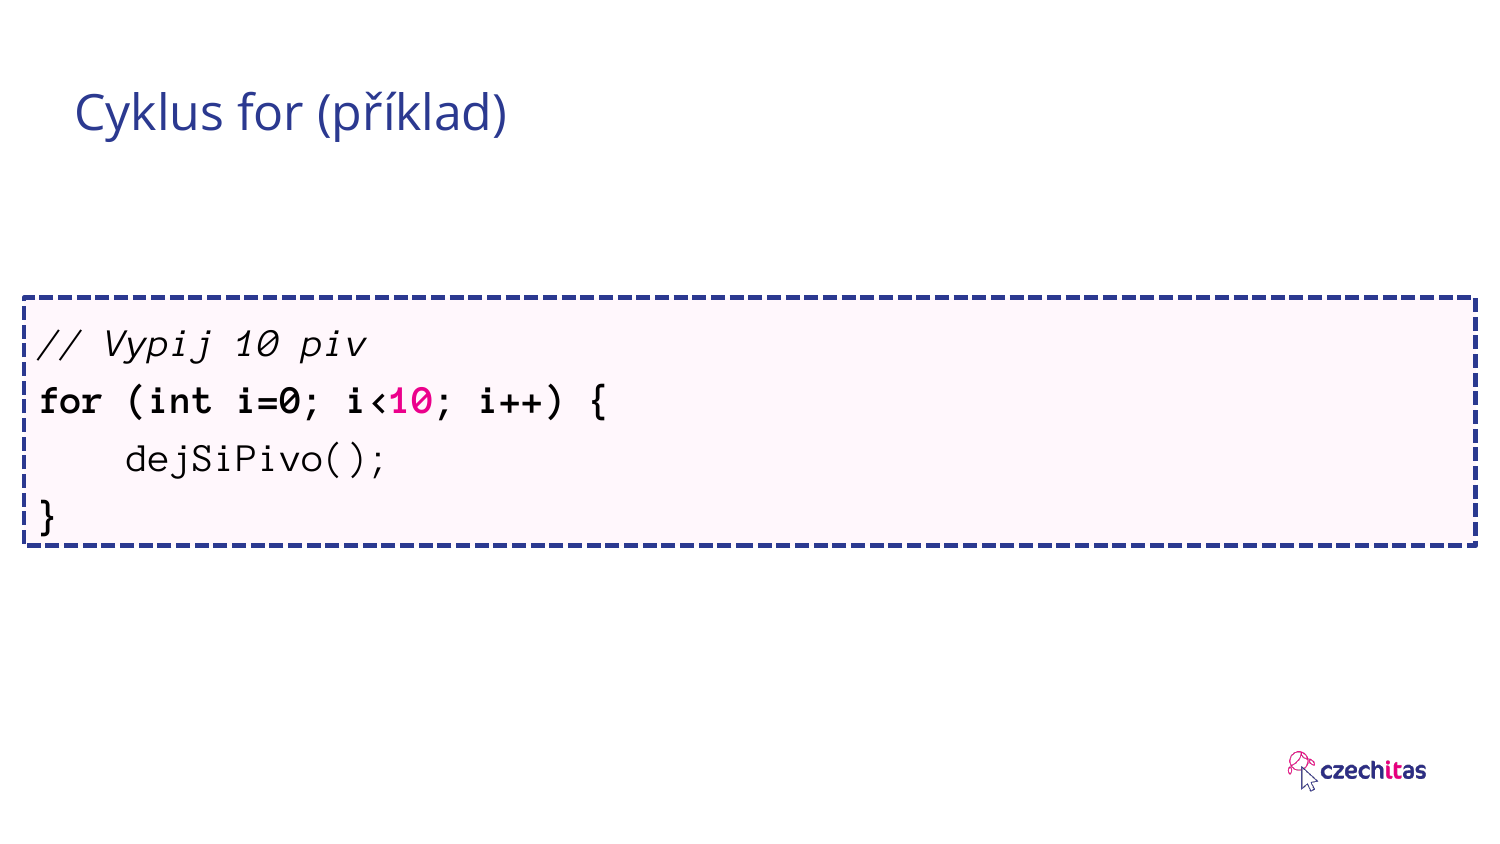

# Cyklus for (příklad)
// Vypij 10 piv
for (int i=0; i<10; i++) {
    dejSiPivo();
}